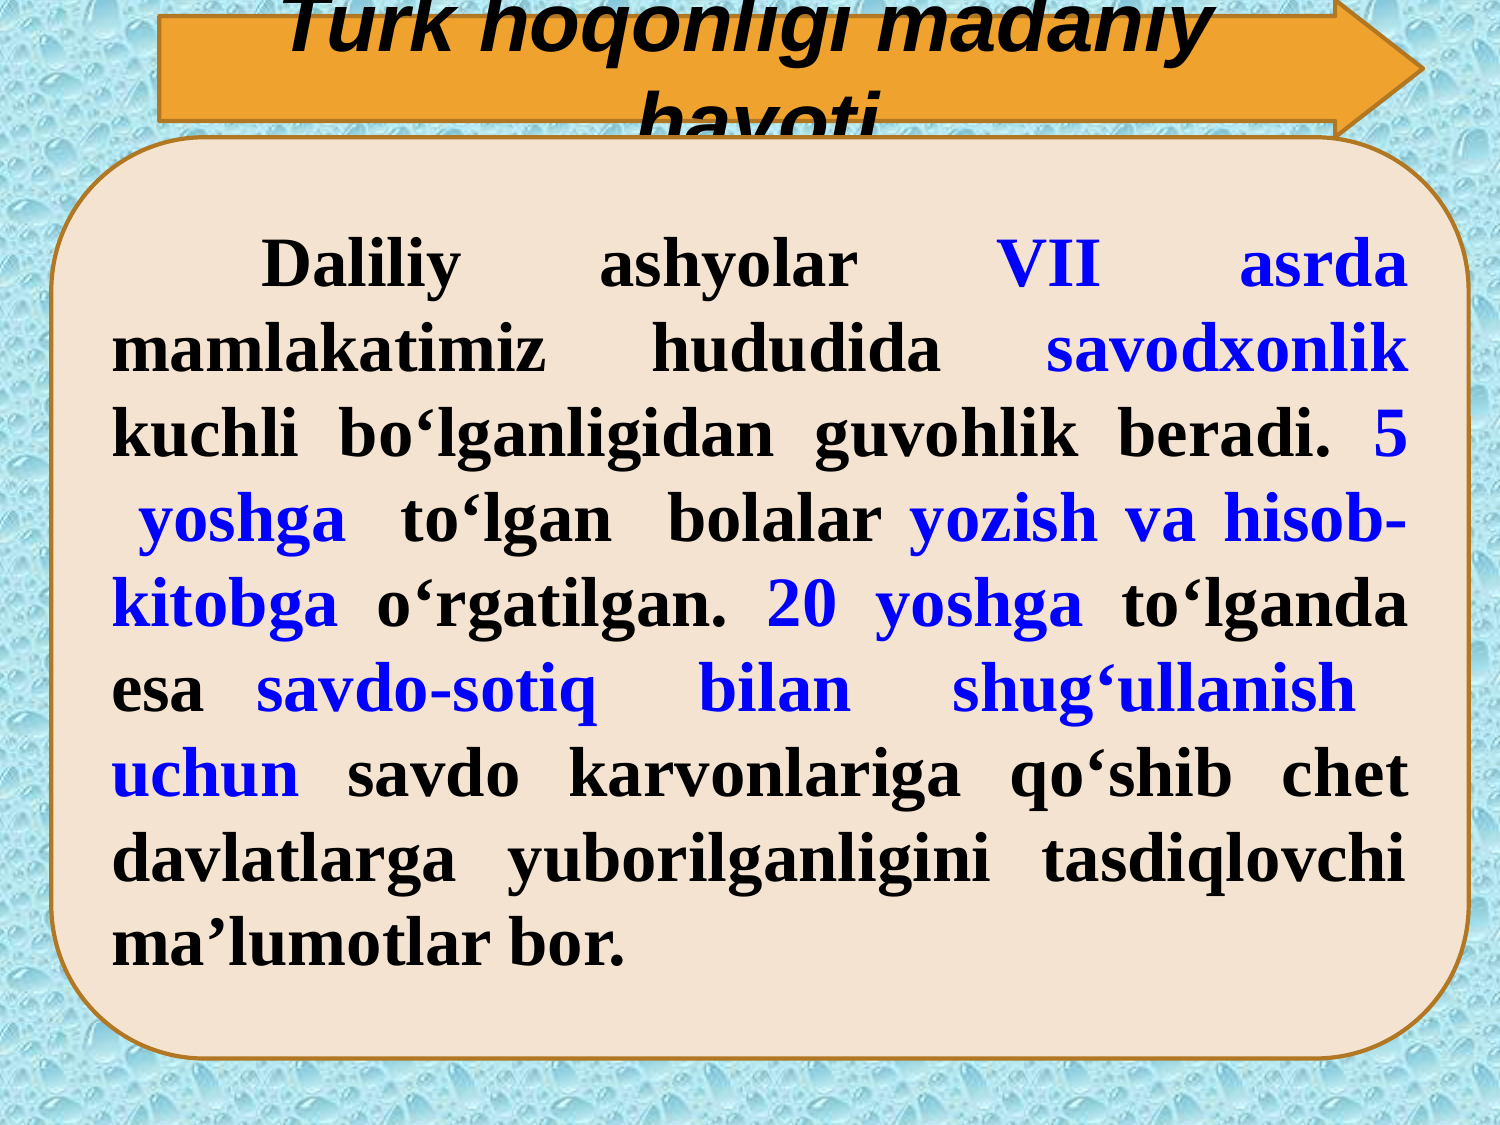

Ilohiy (teologik) nazariya.
Turk hoqonligi madaniy  hayoti
	Daliliy ashyolar VII asrda mamlakatimiz hududida savodxonlik kuchli  bo‘lganligidan  guvohlik  beradi.  5  yoshga  to‘lgan  bolalar yozish va hisob-kitobga o‘rgatilgan. 20 yoshga to‘lganda esa savdo-sotiq  bilan  shug‘ullanish  uchun  savdo  karvonlariga  qo‘shib  chеt davlatlarga yuborilganligini tasdiqlovchi ma’lumotlar bor.